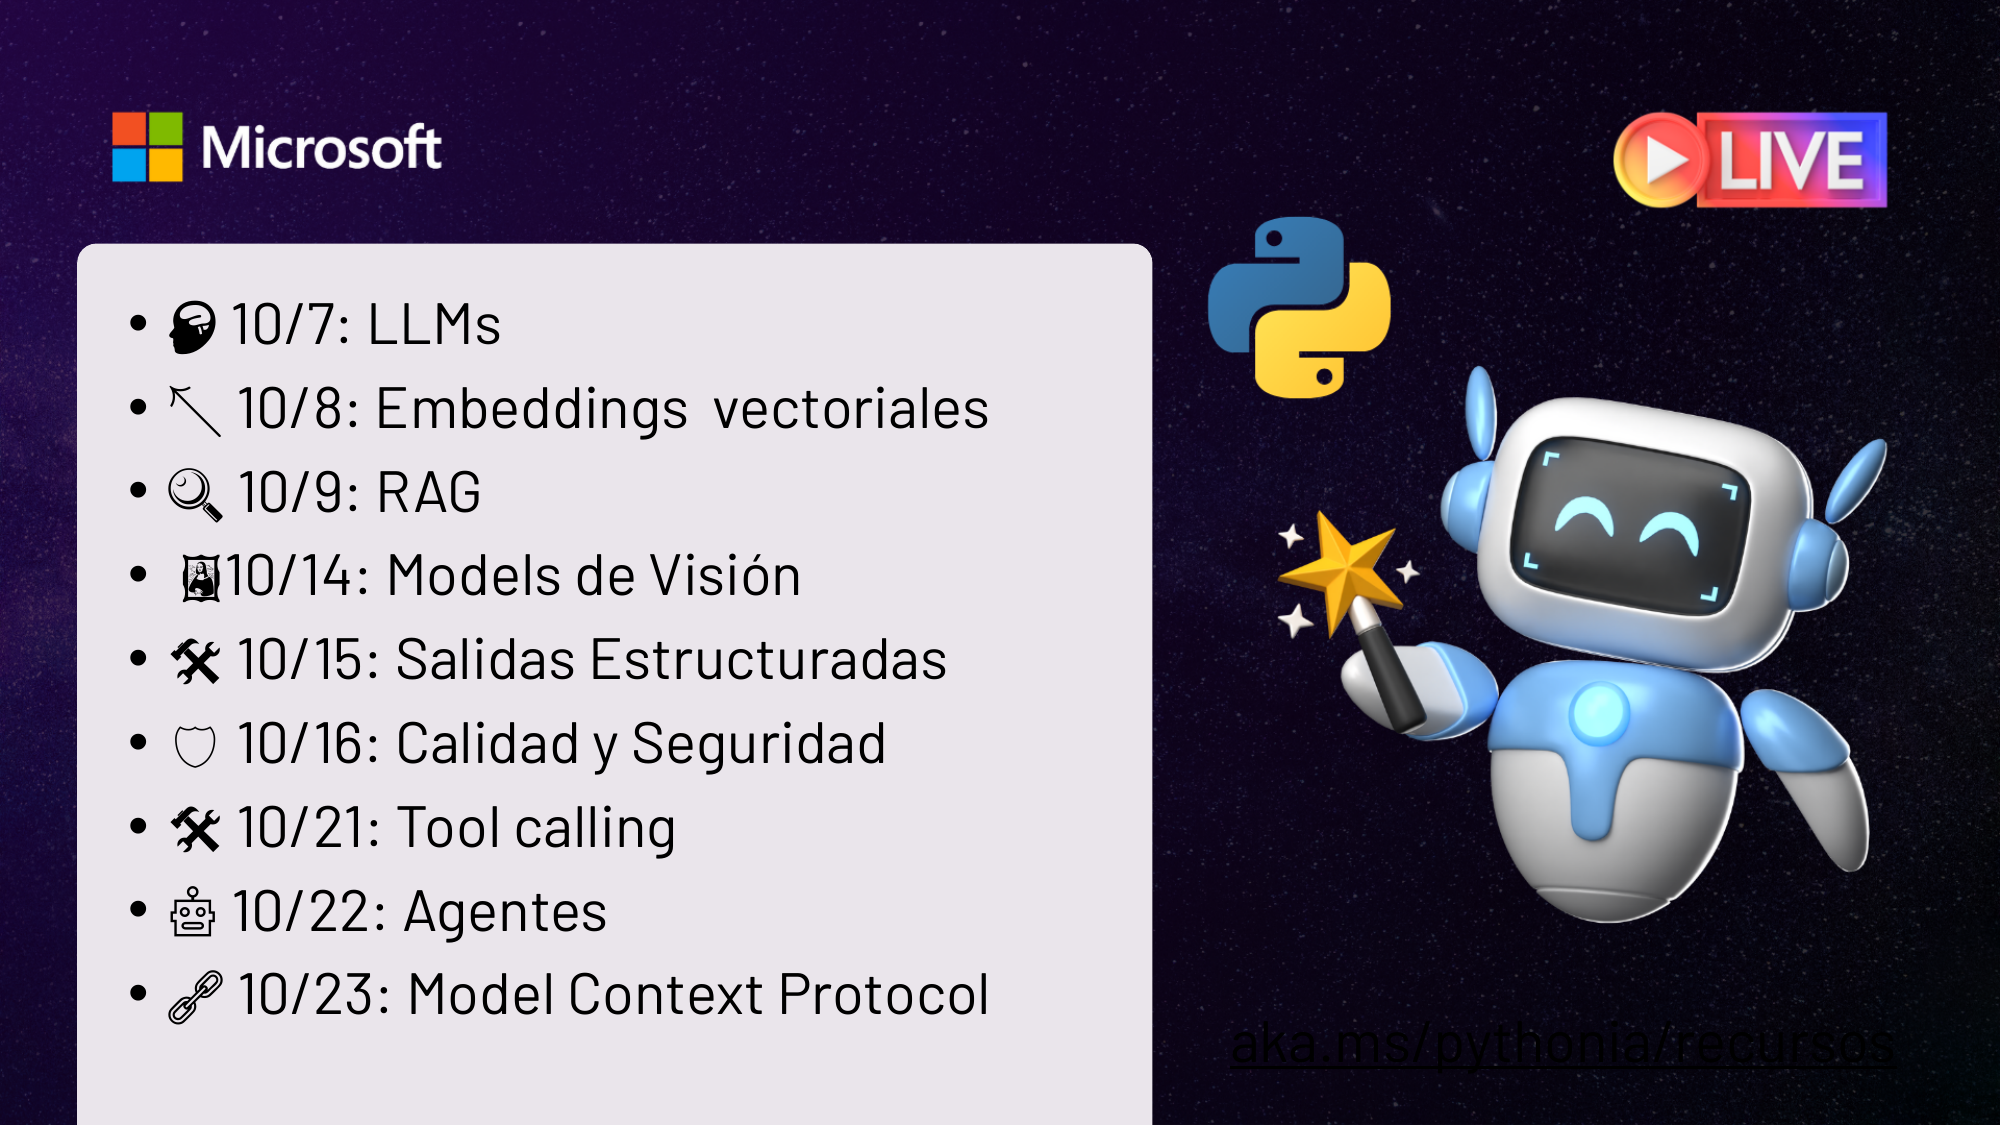

🧠 10/7: LLMs ​
↖️ 10/8: Embeddings  vectoriales​
🔍 10/9: RAG ​
️ 🖼10/14: Models de Visión​
🛠️ 10/15: Salidas Estructuradas ​
🛡️ 10/16: Calidad y Seguridad ​
🛠️ 10/21: Tool calling ​
🤖 10/22: Agentes​
🔗 10/23: Model Context Protocol
aka.ms/pythonia/recursos​